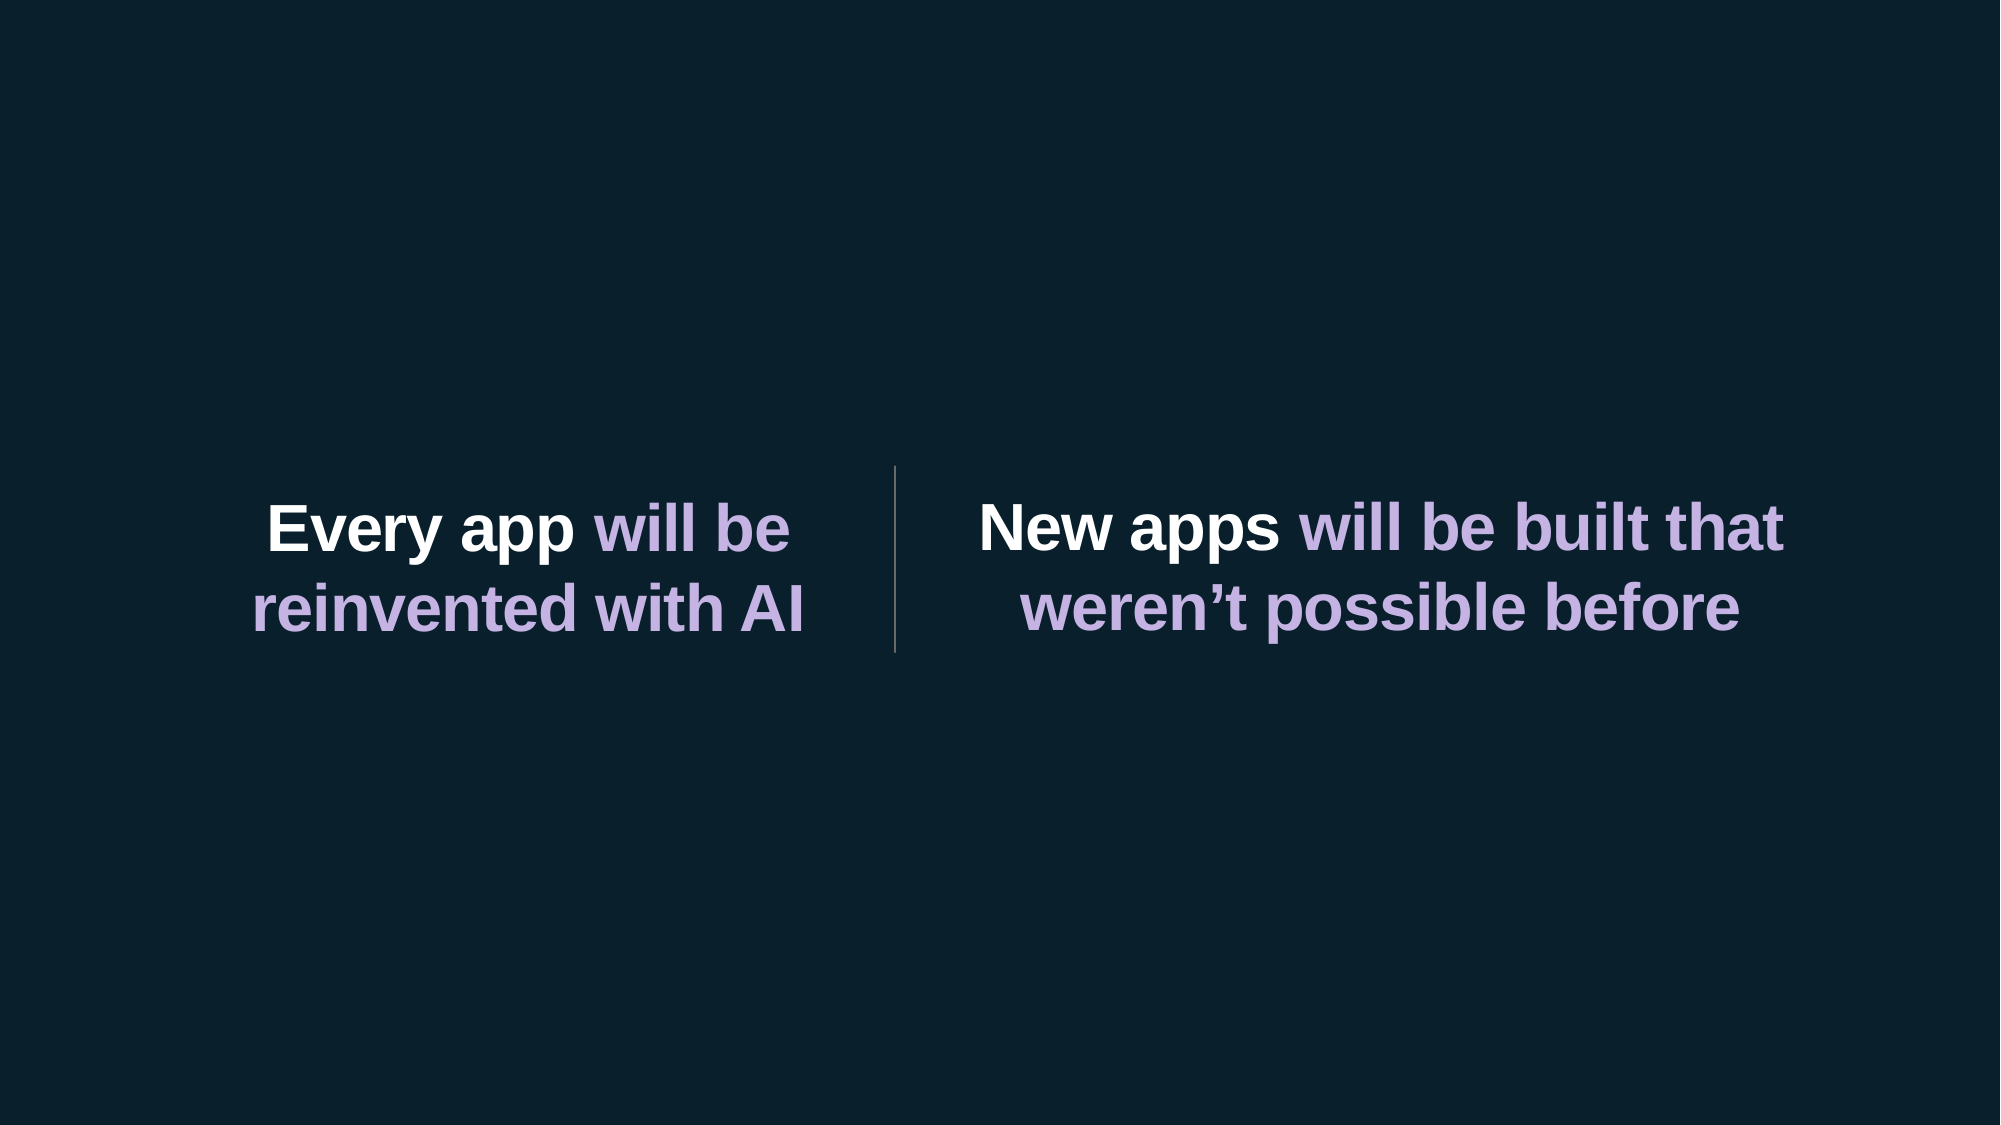

New apps will be built that weren’t possible before
Every app will be reinvented with AI